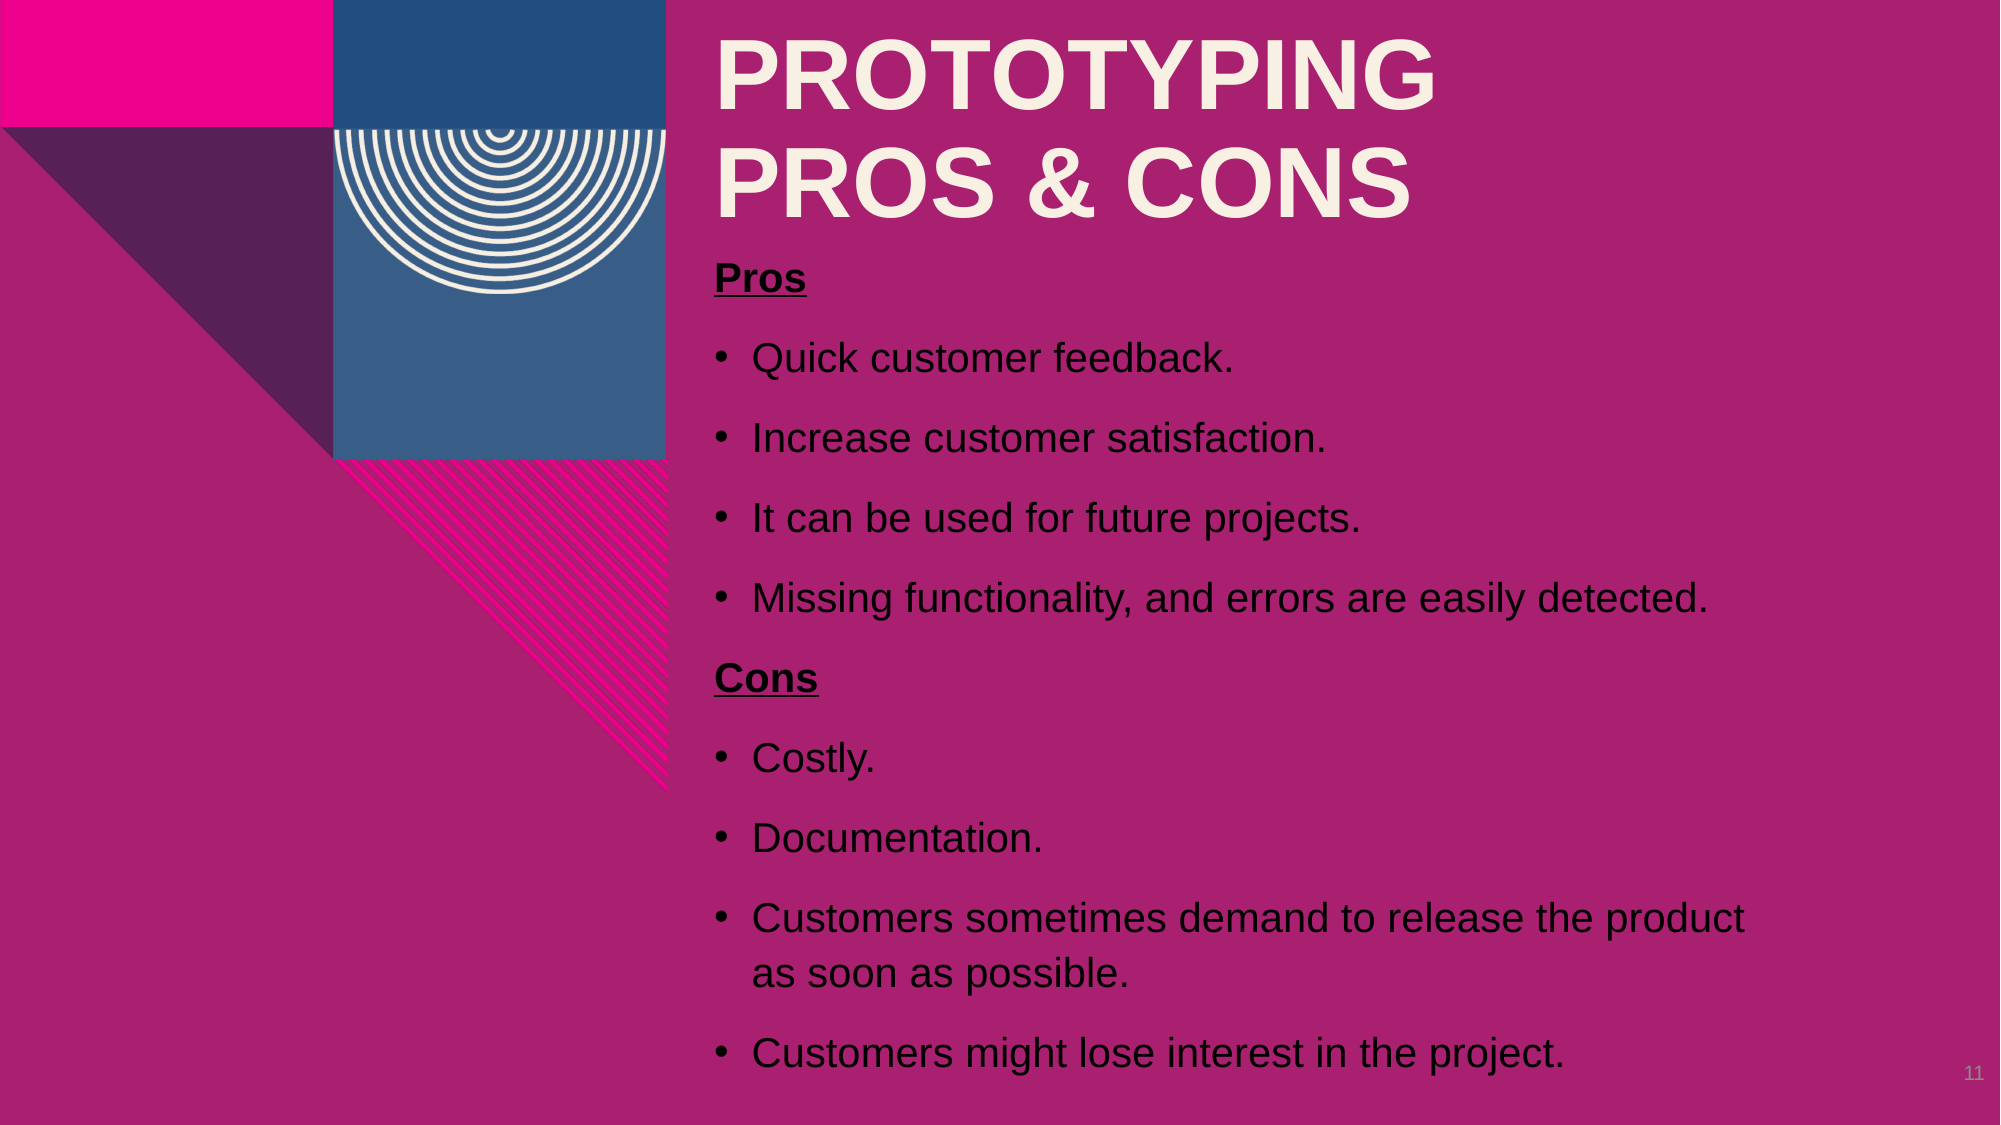

# prototyping pros & cons
Pros
Quick customer feedback.
Increase customer satisfaction.
It can be used for future projects.
Missing functionality, and errors are easily detected.
Cons
Costly.
Documentation.
Customers sometimes demand to release the product
as soon as possible.
Customers might lose interest in the project.
11